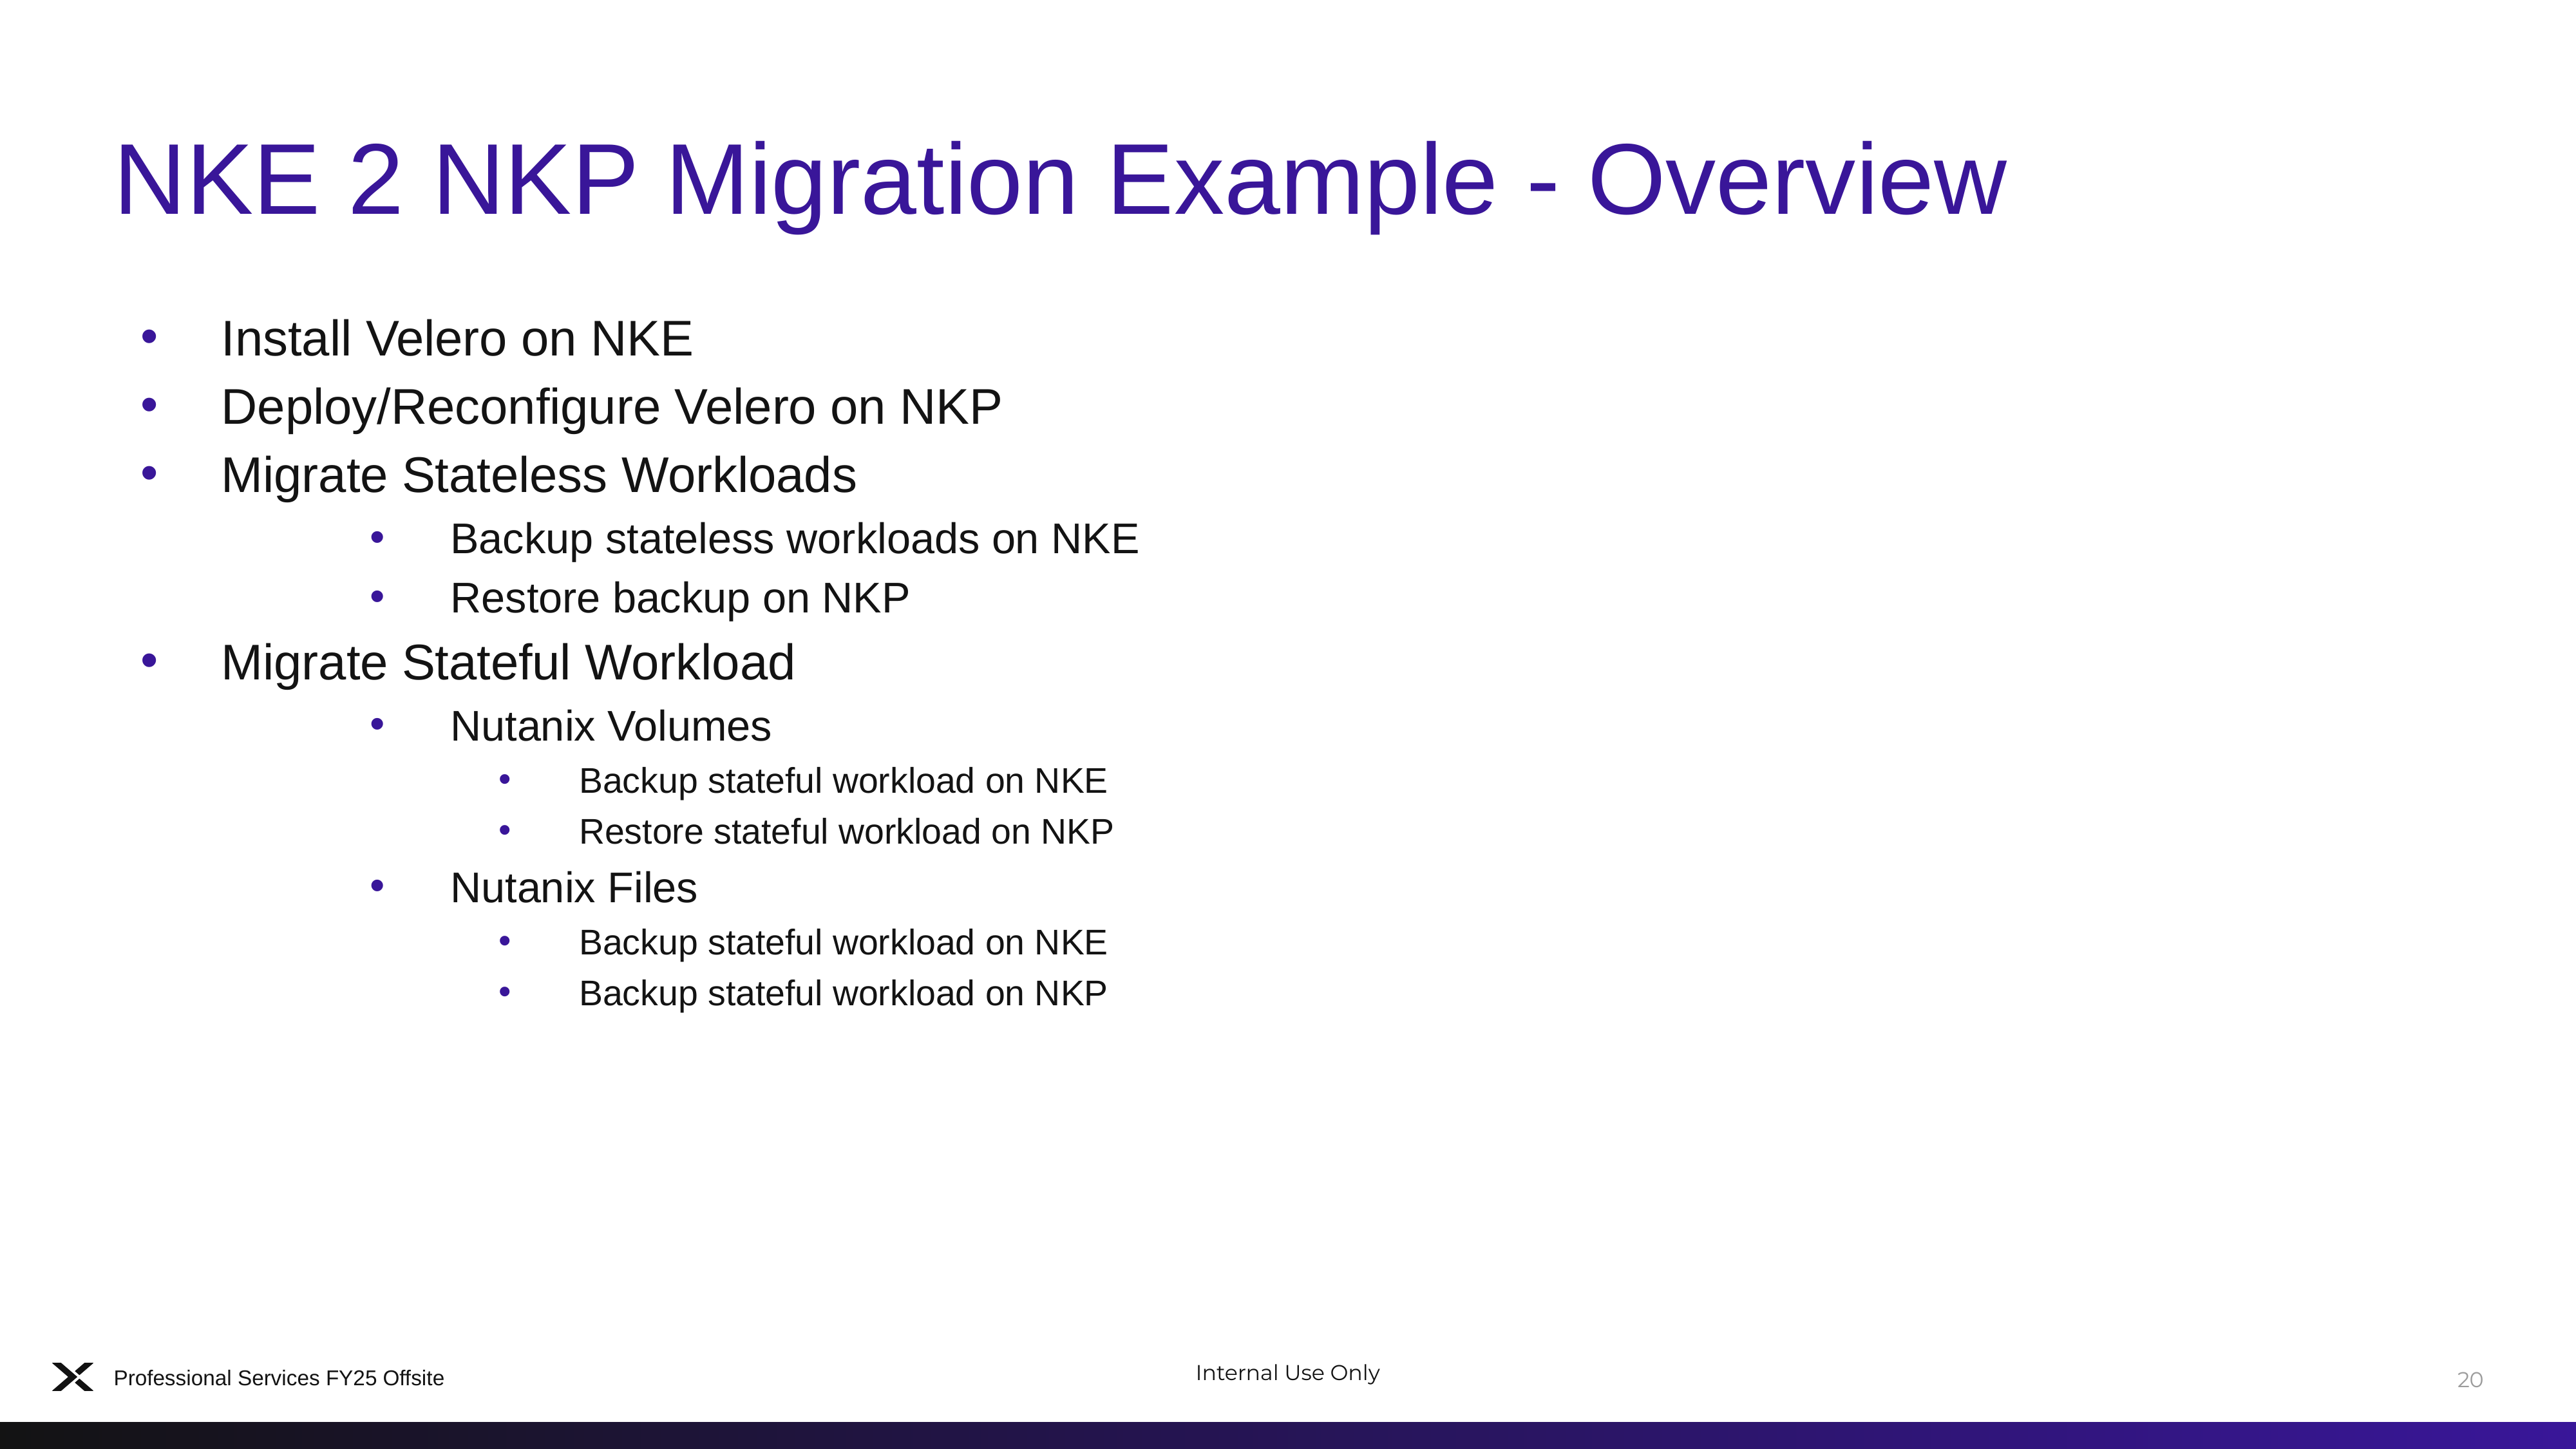

# NKE 2 NKP Migration Example - Overview
Install Velero on NKE
Deploy/Reconfigure Velero on NKP
Migrate Stateless Workloads
Backup stateless workloads on NKE
Restore backup on NKP
Migrate Stateful Workload
Nutanix Volumes
Backup stateful workload on NKE
Restore stateful workload on NKP
Nutanix Files
Backup stateful workload on NKE
Backup stateful workload on NKP

Professional Services FY25 Offsite
20